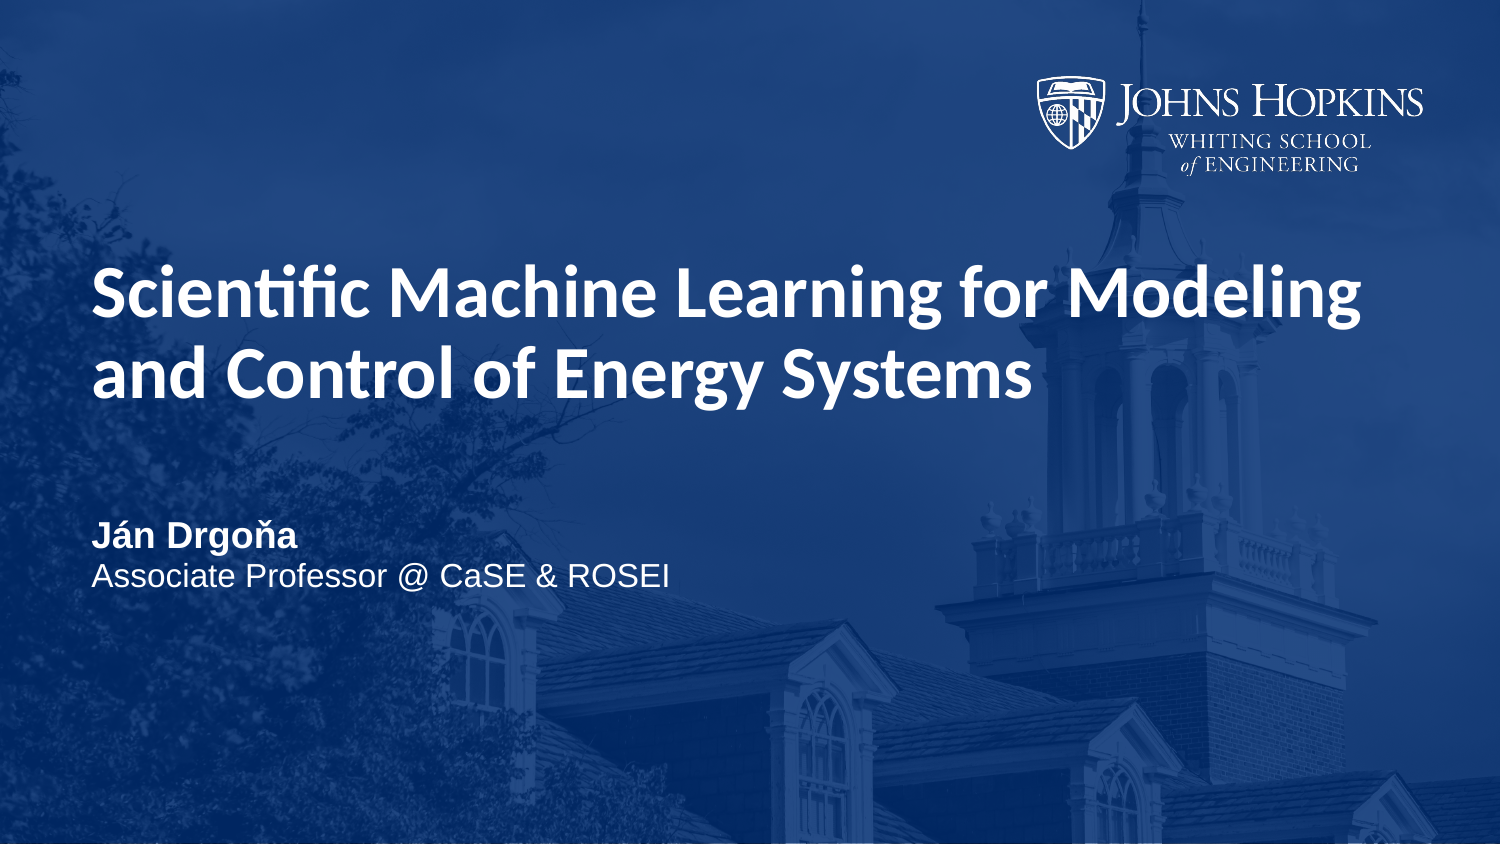

# Scientific Machine Learning for Modeling and Control of Energy Systems
Ján Drgoňa
Associate Professor @ CaSE & ROSEI